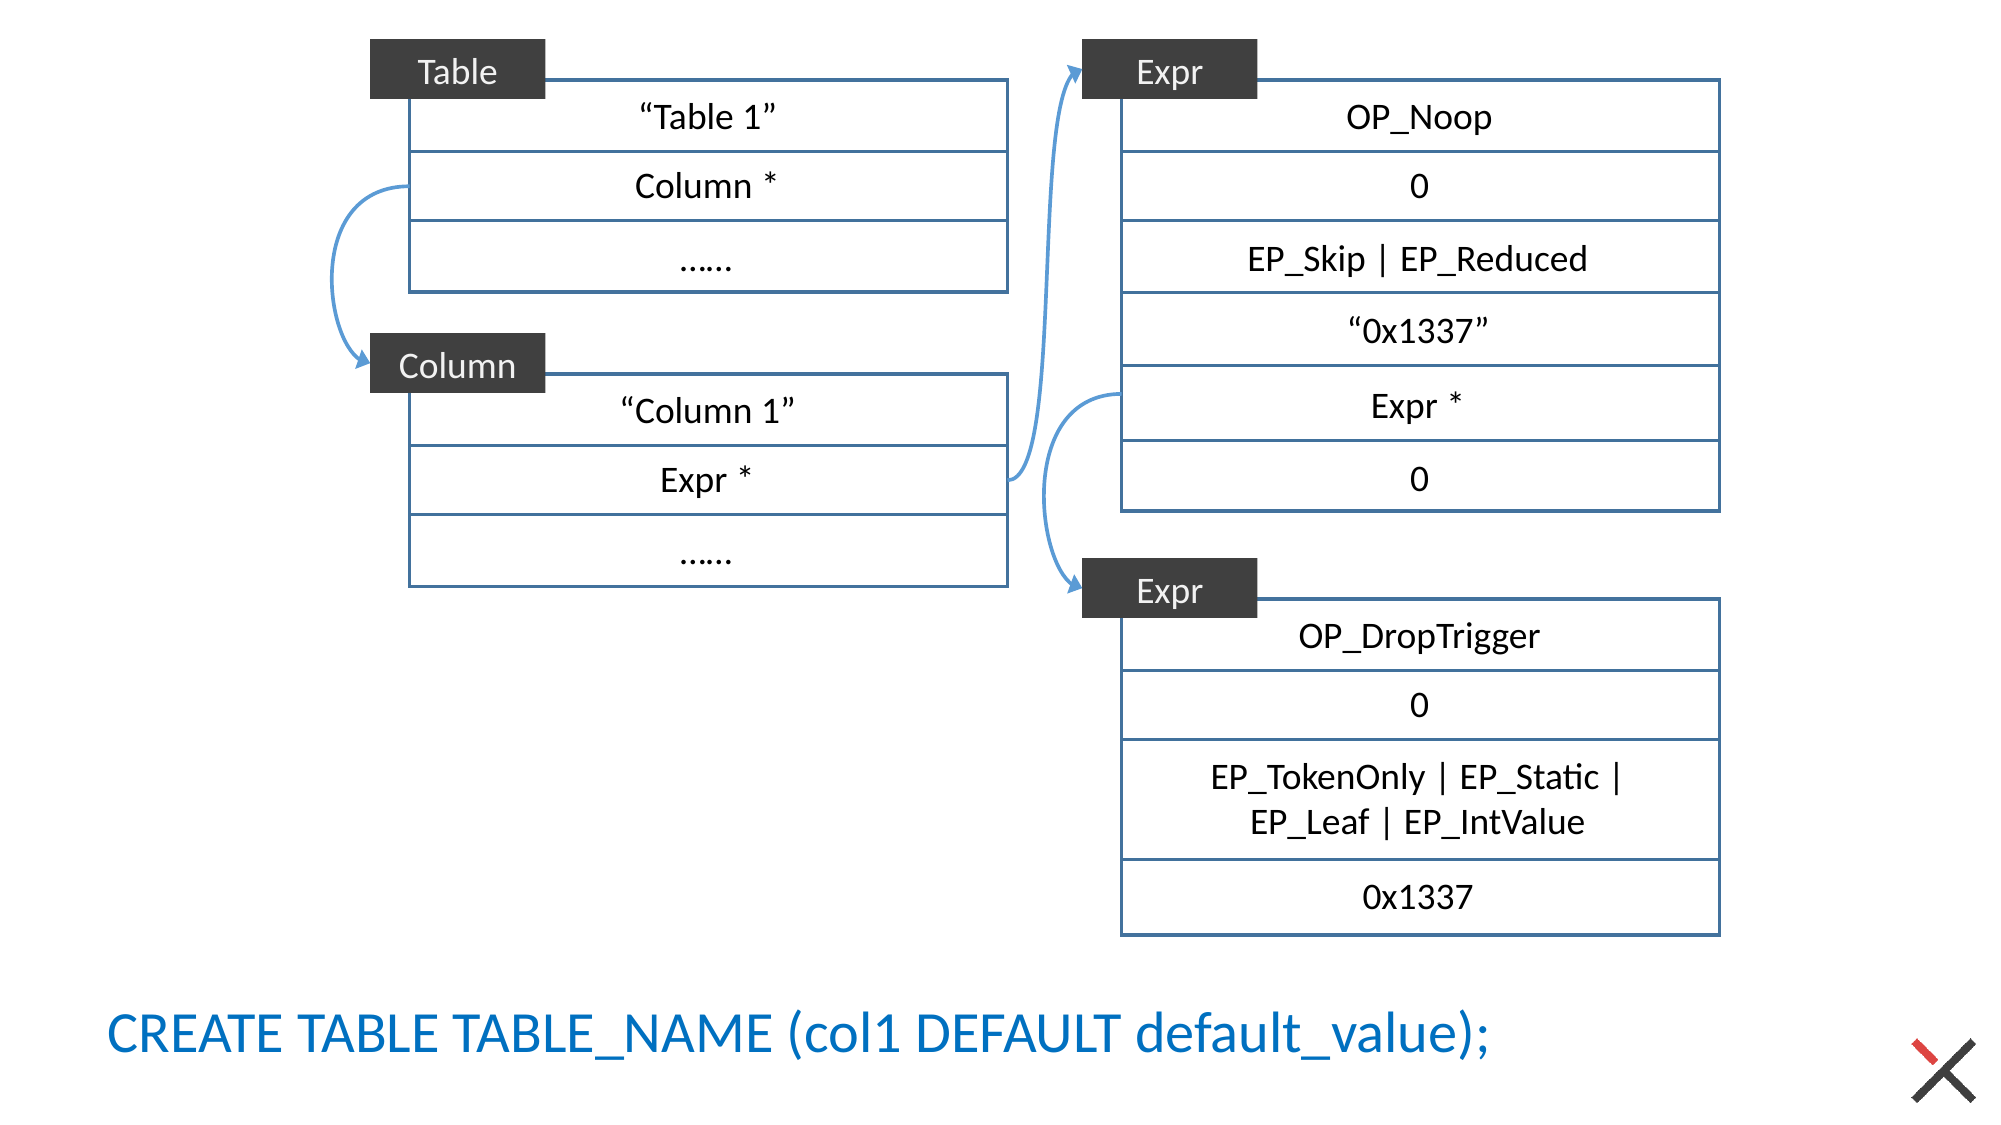

Table
Expr

“Table 1”
OP_Noop
Column *
0
……
EP_Skip | EP_Reduced
“0x1337”
Column
Expr *

“Column 1”
0
Expr *
……
Expr

OP_DropTrigger
0

CREATE TABLE TABLE_NAME (col1 DEFAULT default_value);
EP_TokenOnly | EP_Static | EP_Leaf | EP_IntValue
0x1337